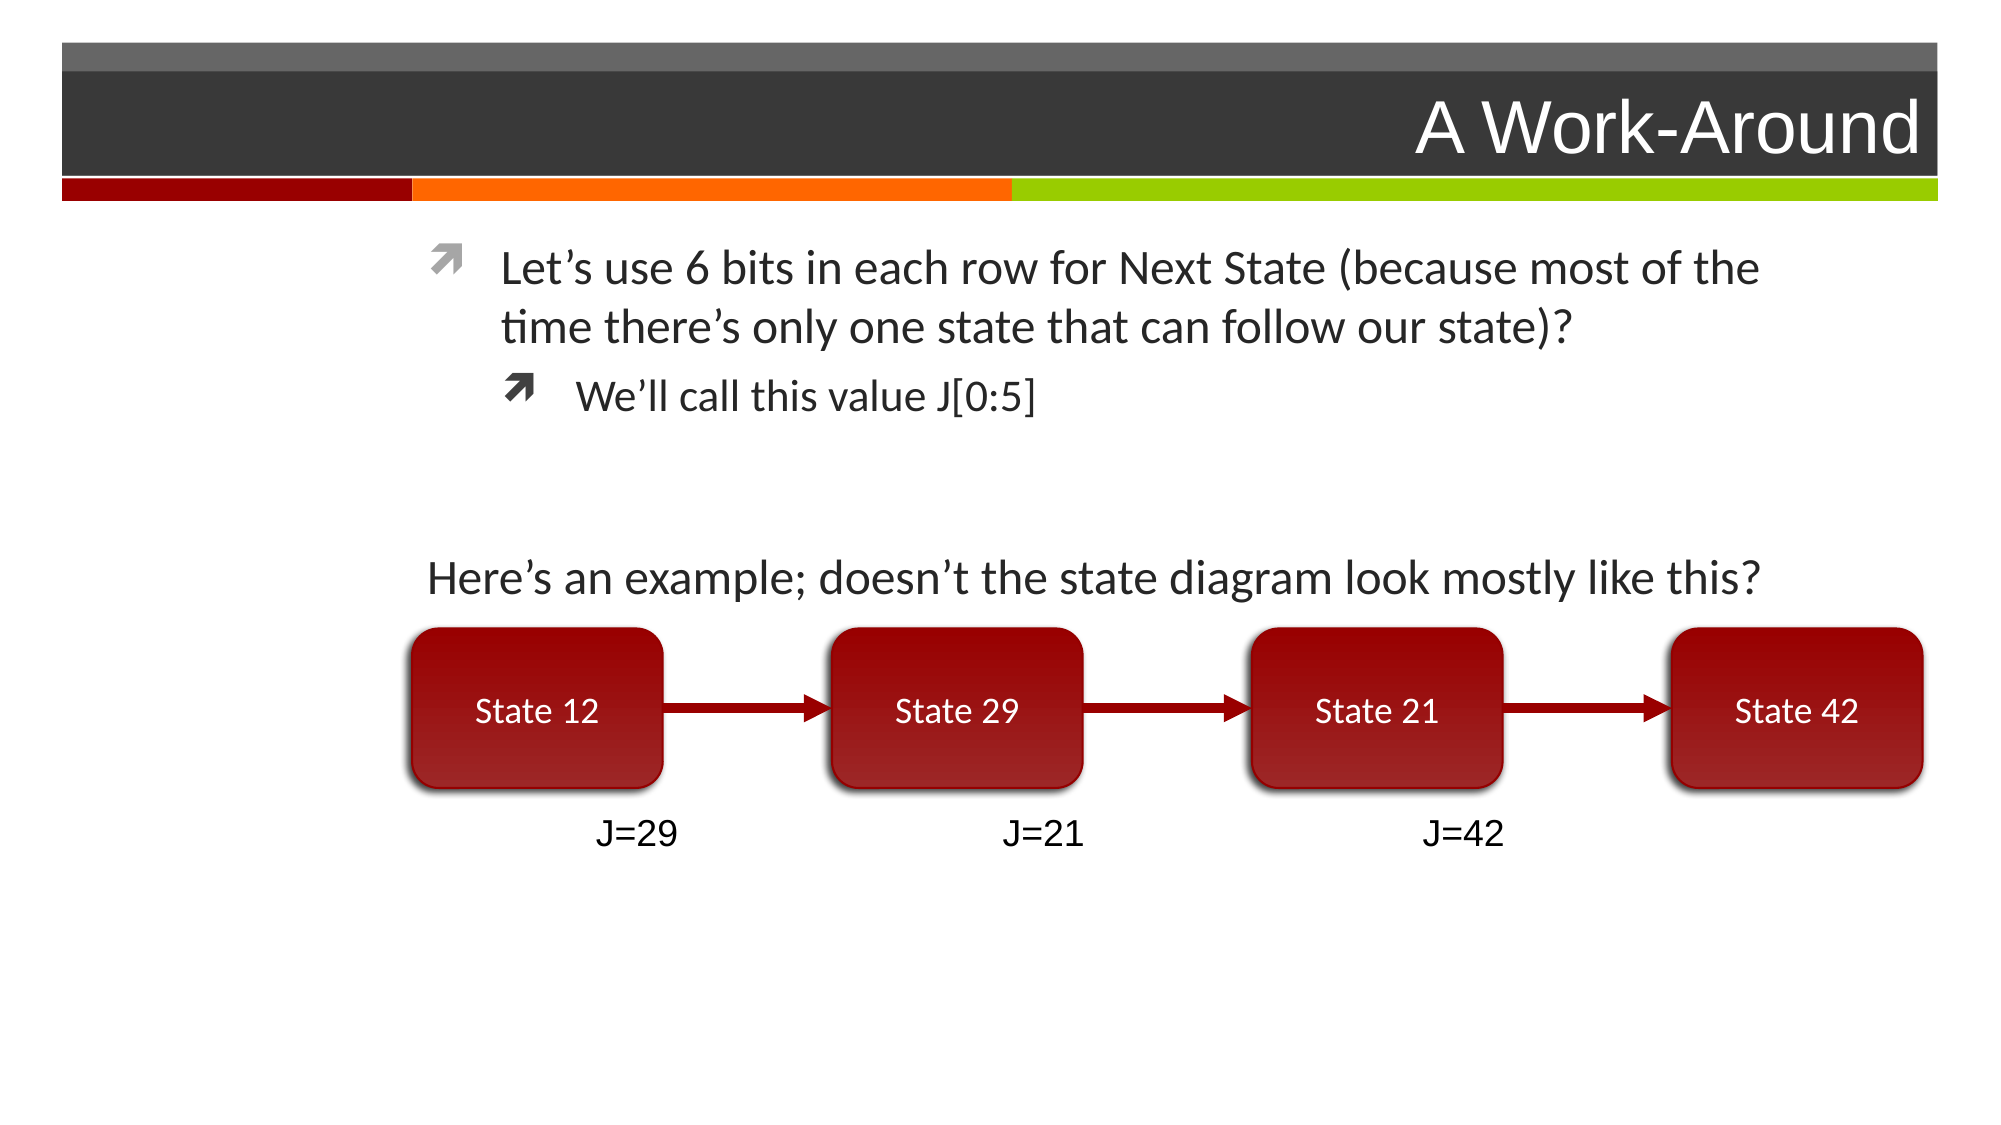

# A Work-Around
Let’s use 6 bits in each row for Next State (because most of the time there’s only one state that can follow our state)?
We’ll call this value J[0:5]

Here’s an example; doesn’t the state diagram look mostly like this?

State 12
State 29
State 21
State 42
J=29
J=42
J=21